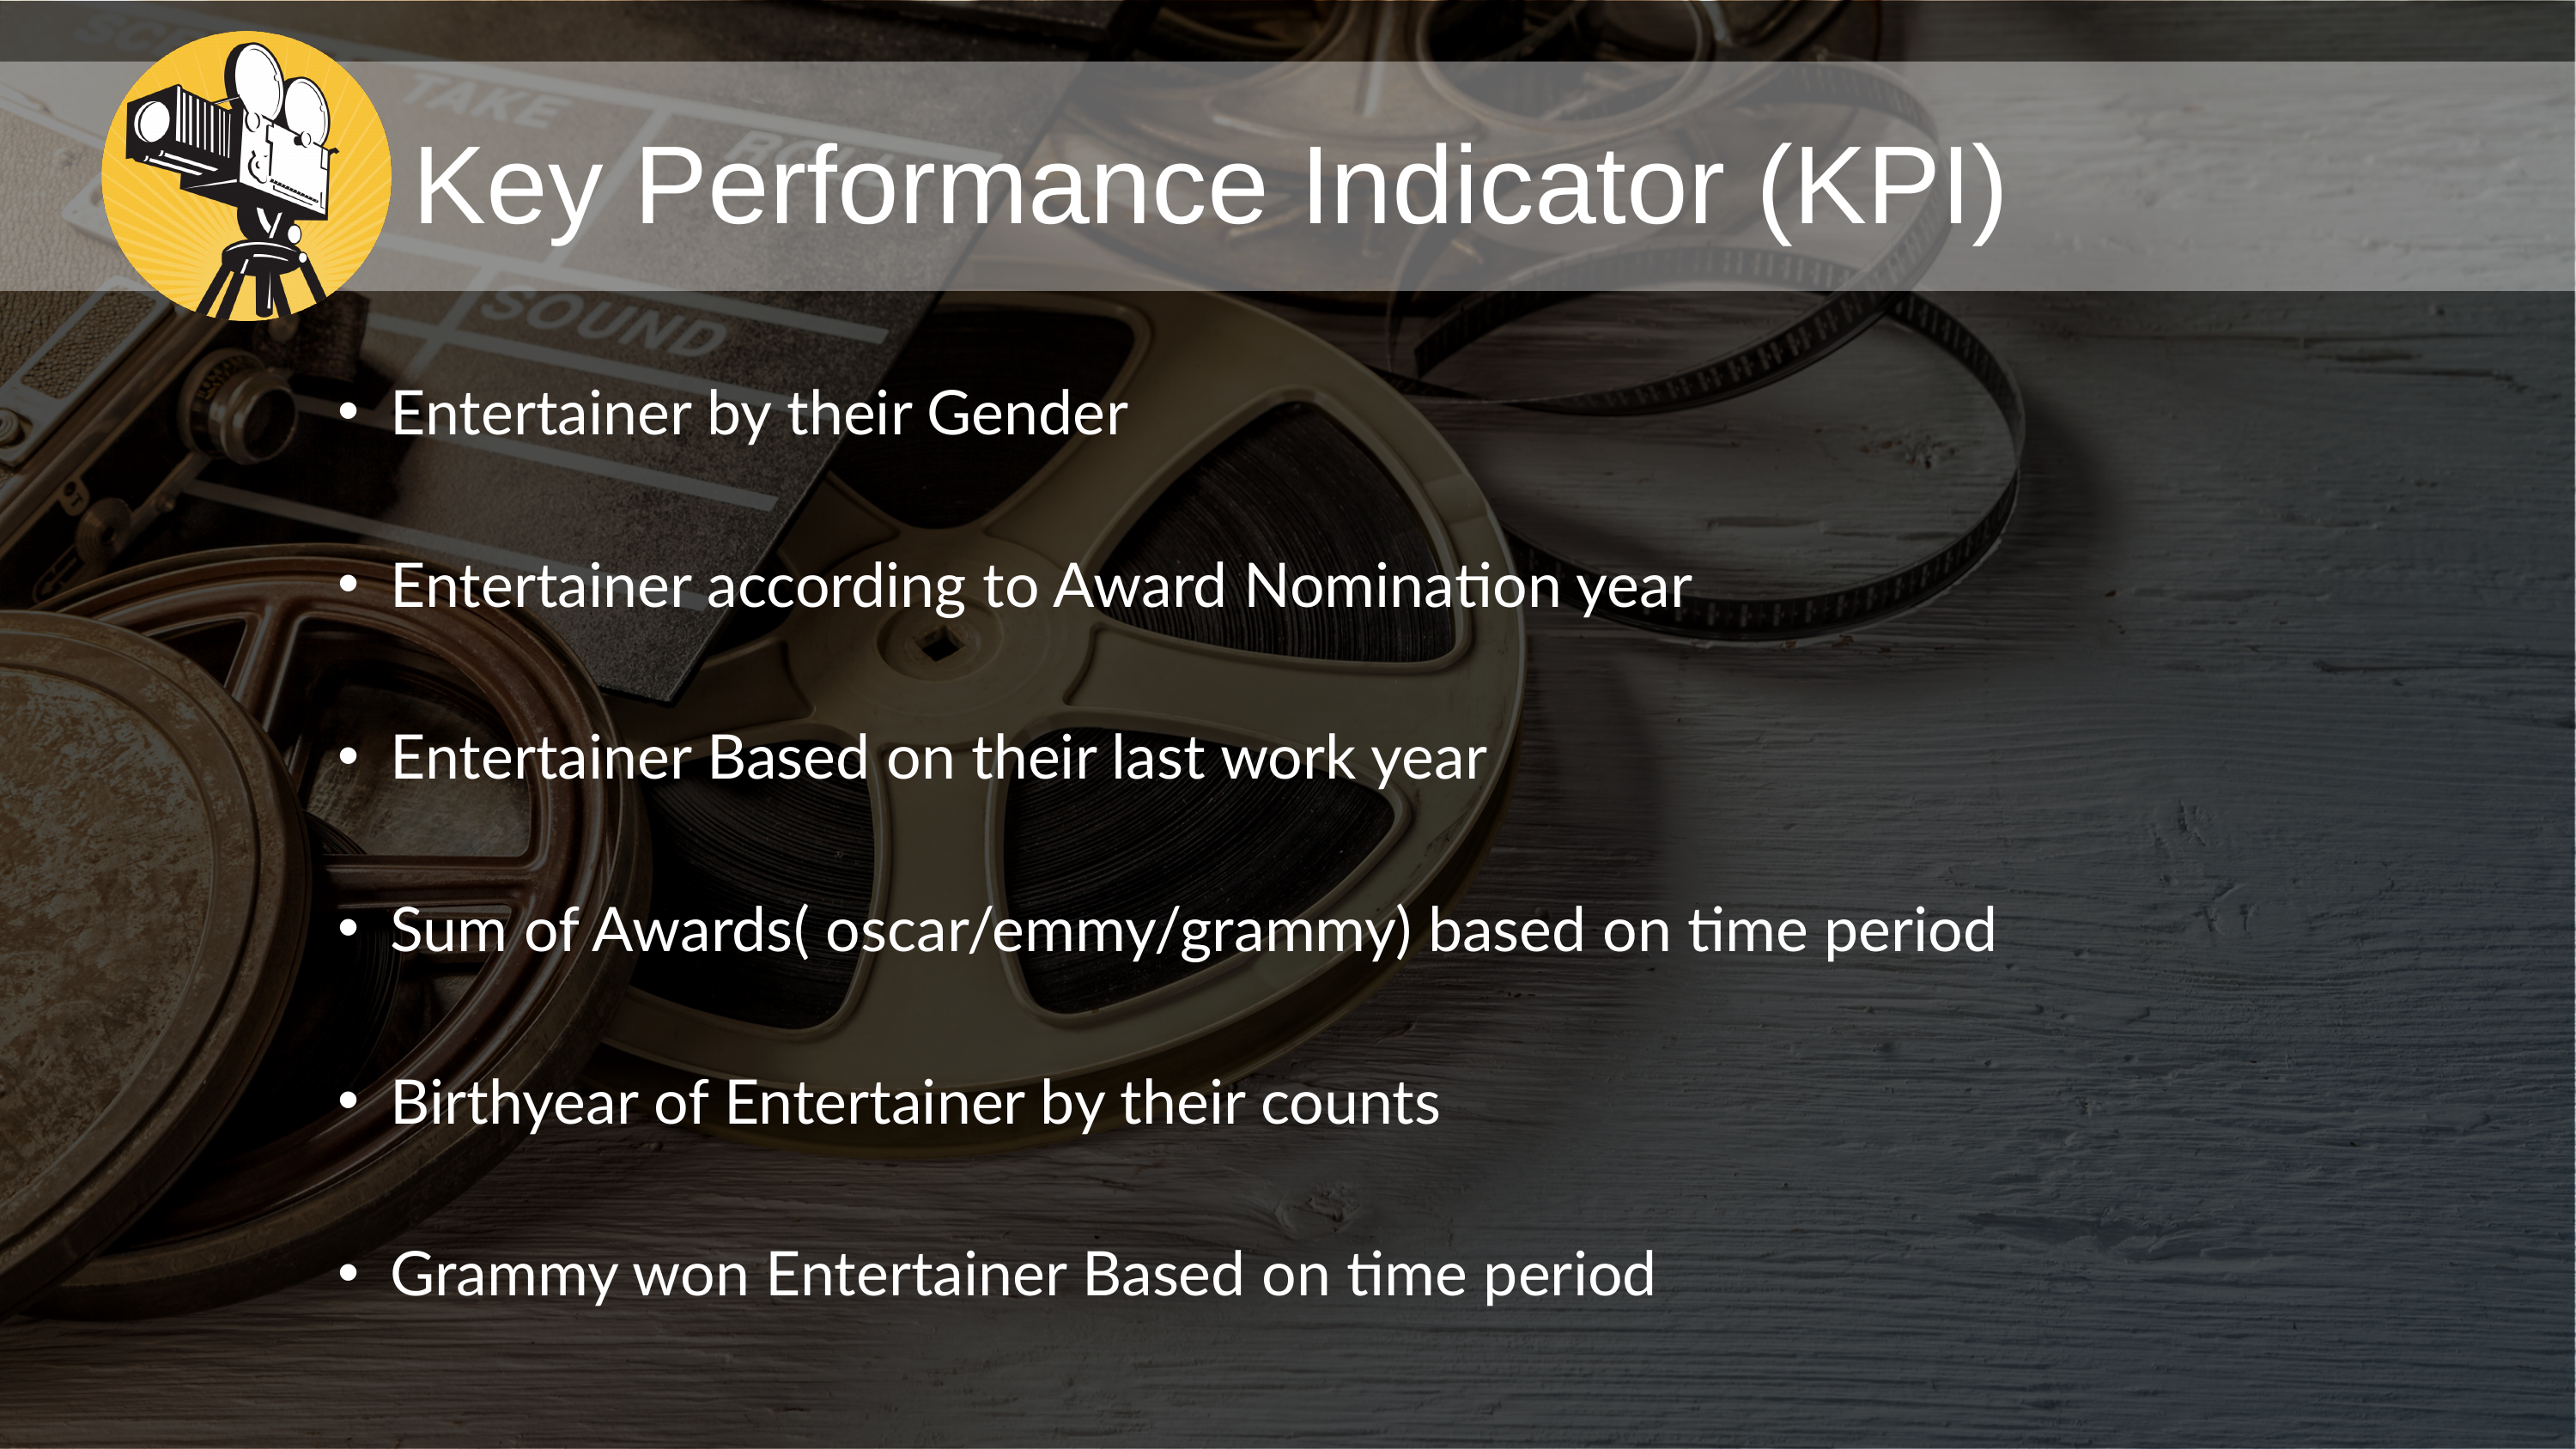

Key Performance Indicator (KPI)
Entertainer by their Gender

Entertainer according to Award Nomination year

Entertainer Based on their last work year

Sum of Awards( oscar/emmy/grammy) based on time period

Birthyear of Entertainer by their counts

Grammy won Entertainer Based on time period